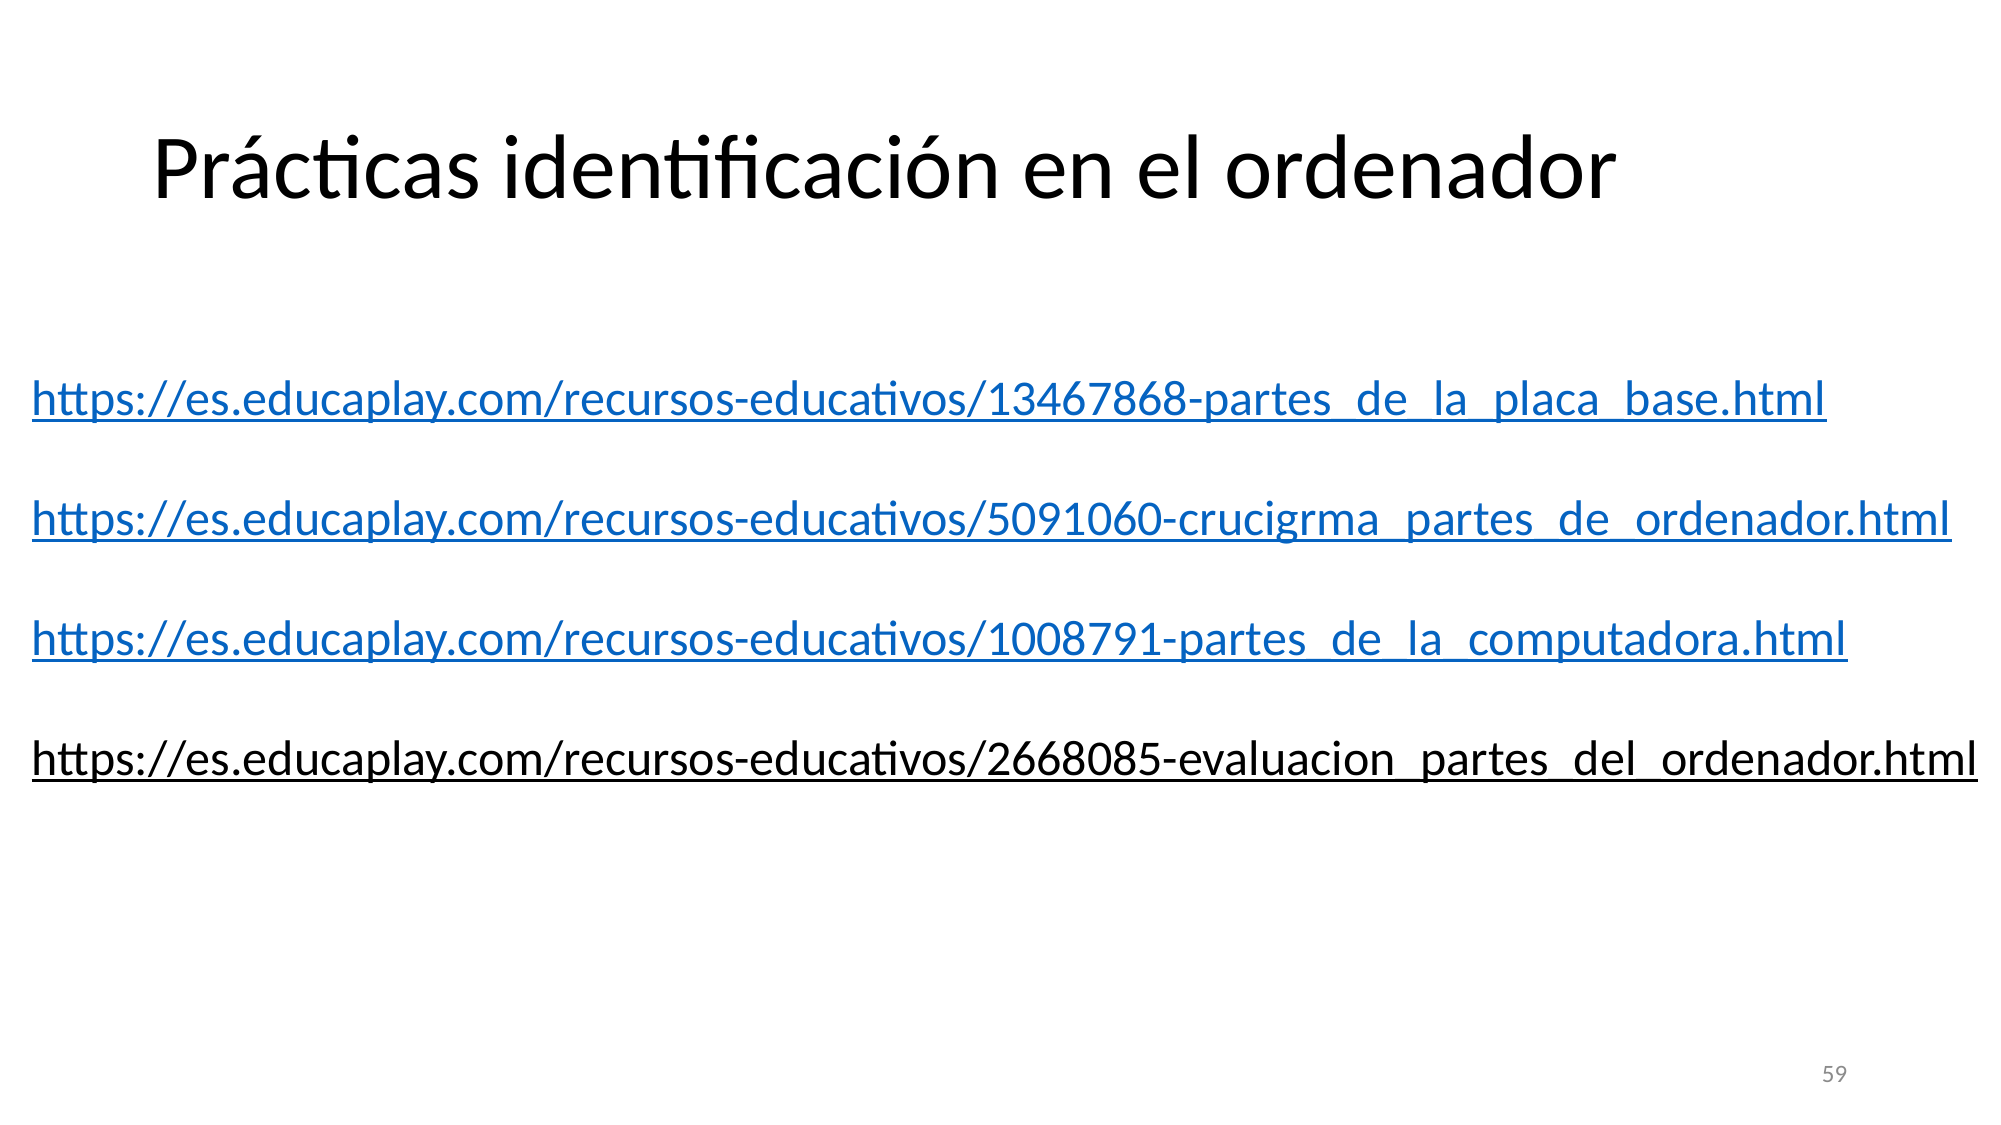

# Prácticas identificación en el ordenador
https://es.educaplay.com/recursos-educativos/13467868-partes_de_la_placa_base.html

https://es.educaplay.com/recursos-educativos/5091060-crucigrma_partes_de_ordenador.html

https://es.educaplay.com/recursos-educativos/1008791-partes_de_la_computadora.html

https://es.educaplay.com/recursos-educativos/2668085-evaluacion_partes_del_ordenador.html
59